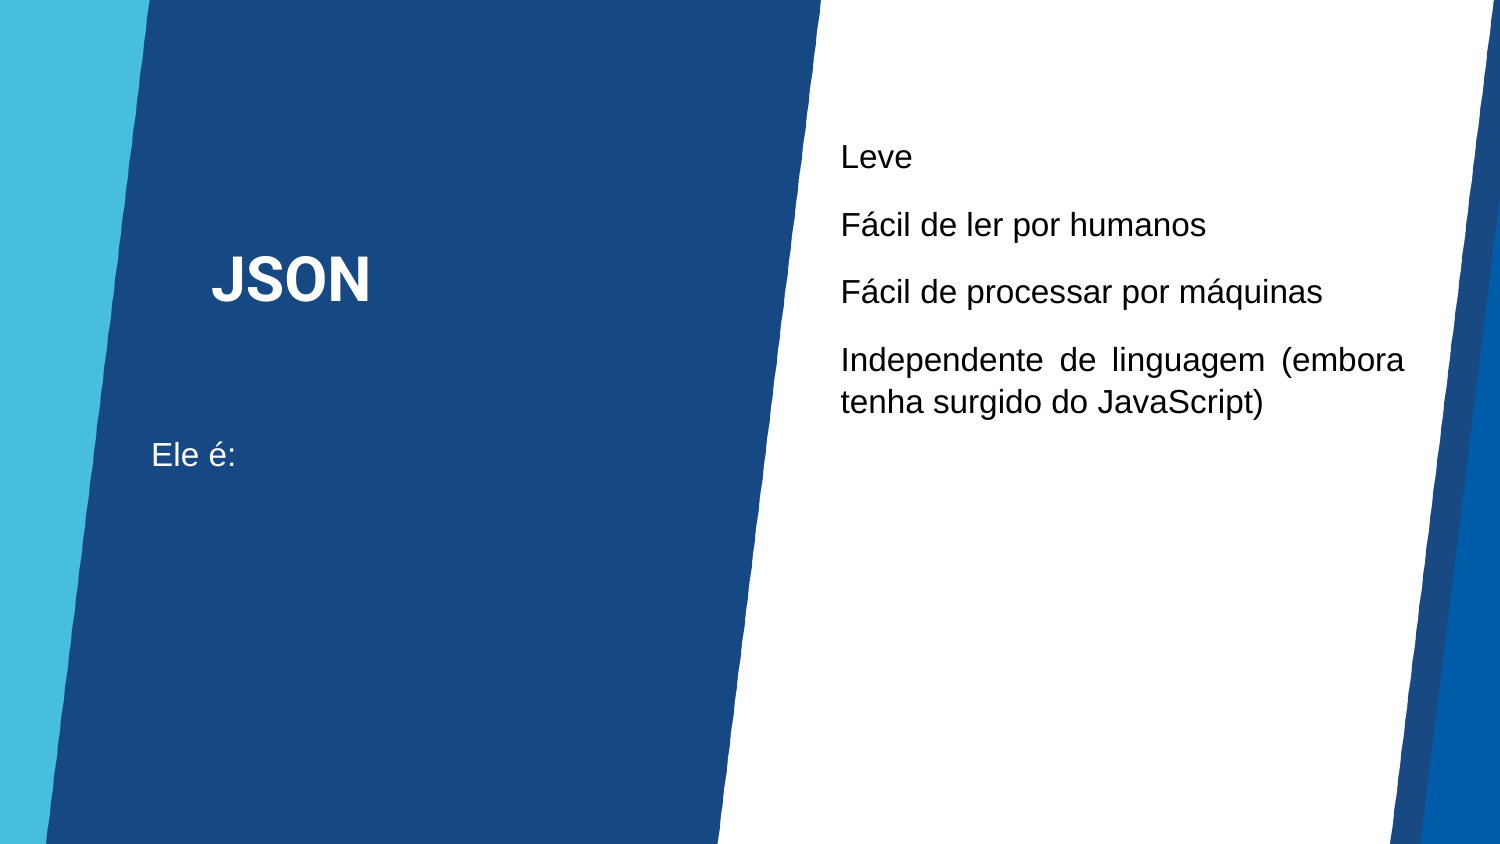

# JSON
Leve
Fácil de ler por humanos
Fácil de processar por máquinas
Independente de linguagem (embora tenha surgido do JavaScript)
Ele é: